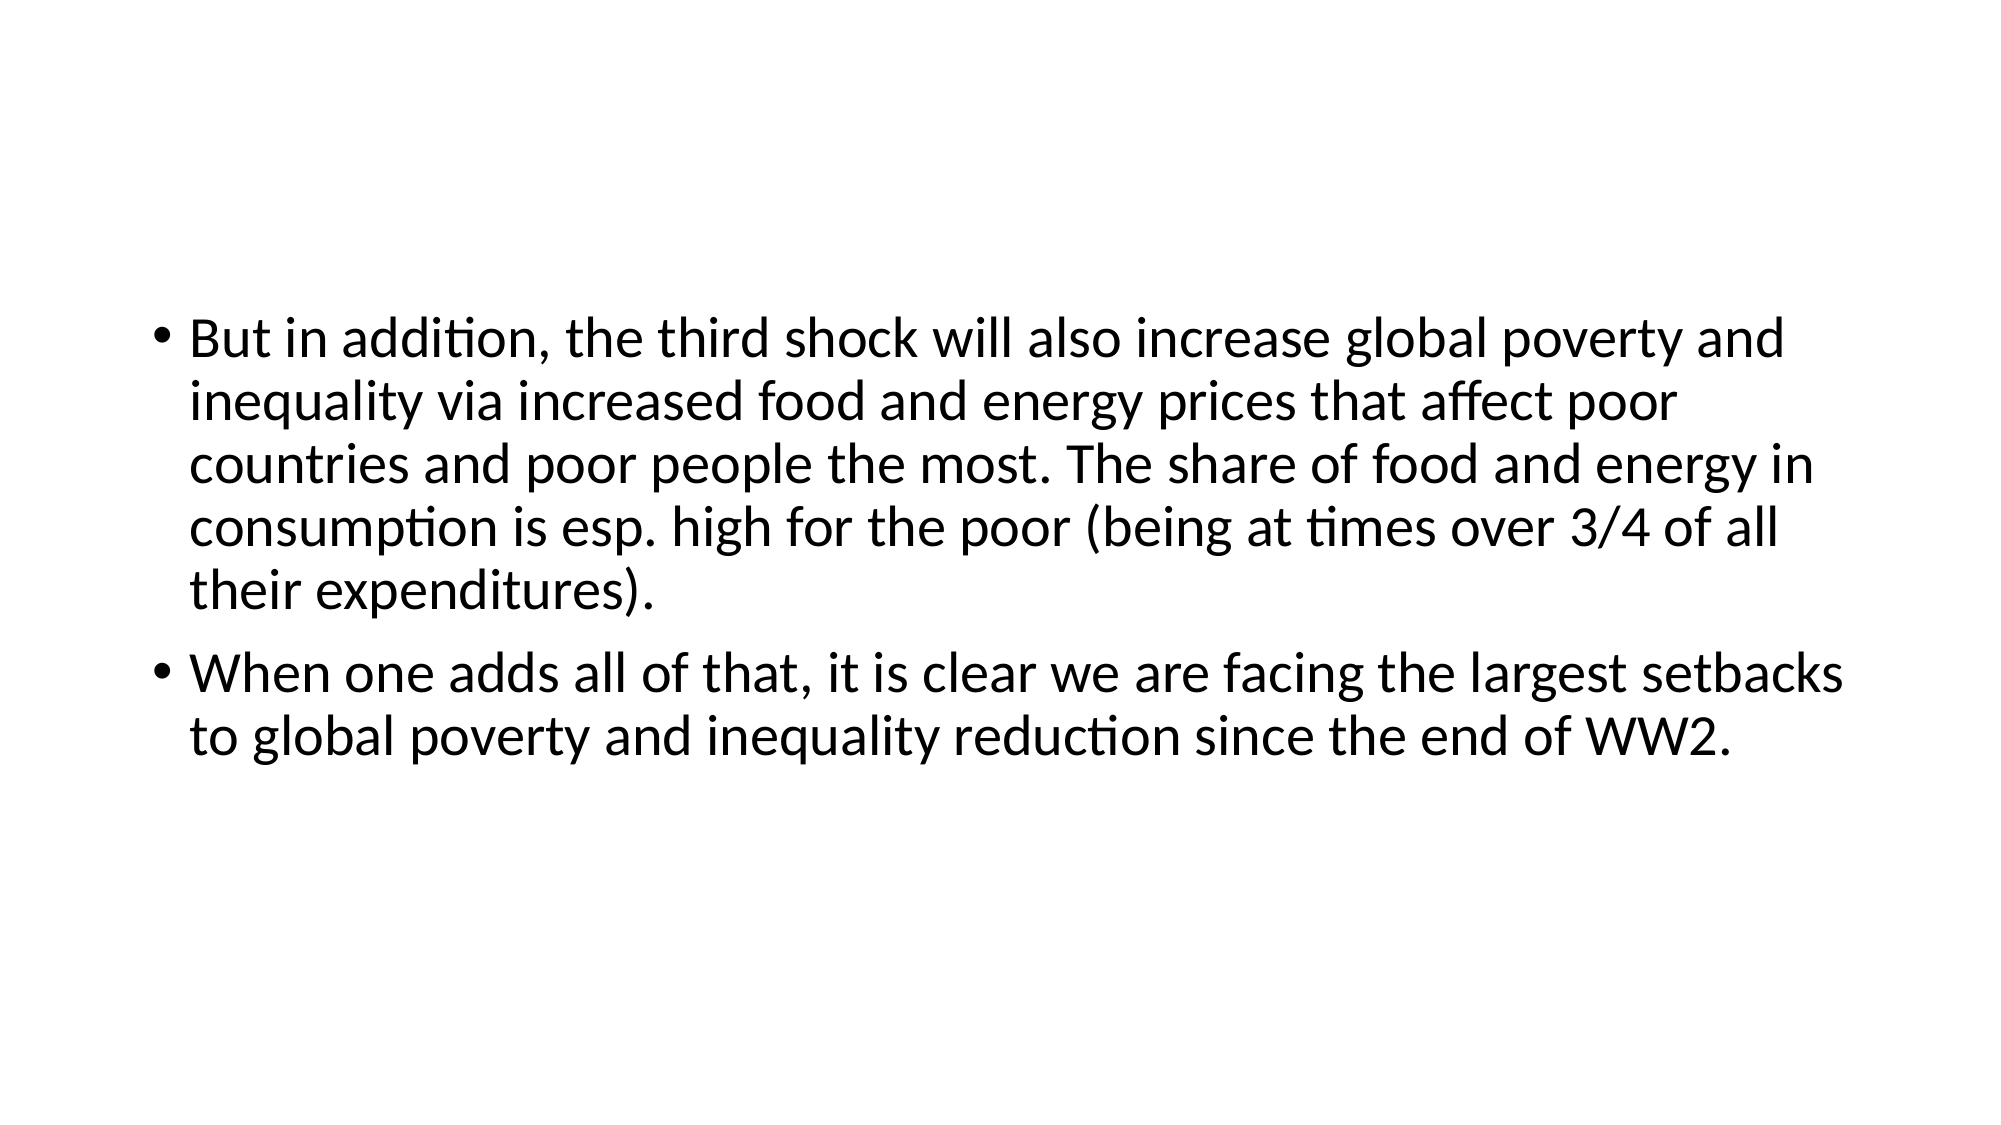

But in addition, the third shock will also increase global poverty and inequality via increased food and energy prices that affect poor countries and poor people the most. The share of food and energy in consumption is esp. high for the poor (being at times over 3/4 of all their expenditures).
When one adds all of that, it is clear we are facing the largest setbacks to global poverty and inequality reduction since the end of WW2.